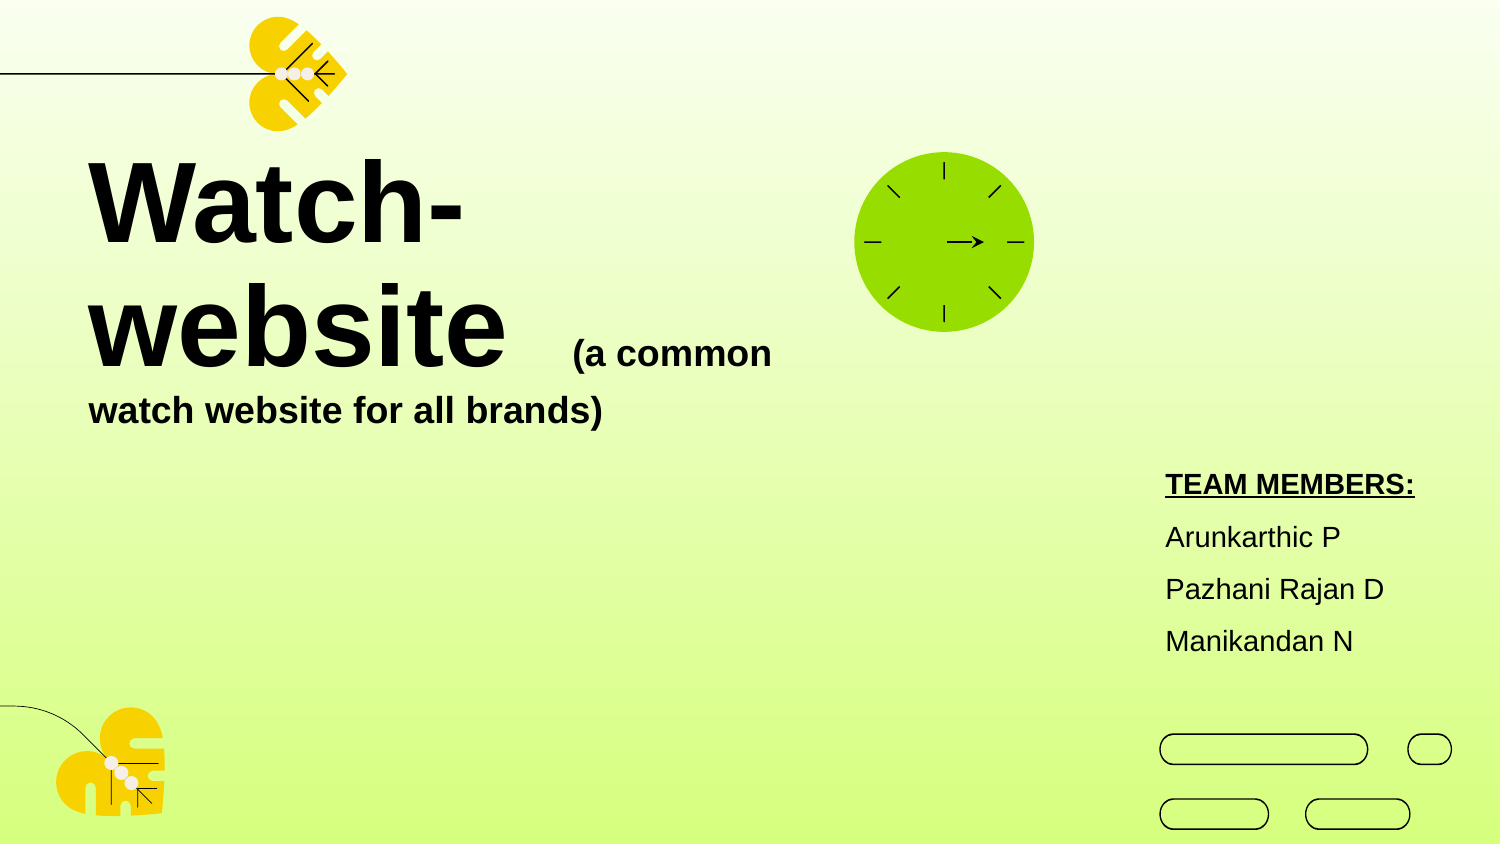

# Watch-website  (a common watch website for all brands)

TEAM MEMBERS:
Arunkarthic P
Pazhani Rajan D
Manikandan N